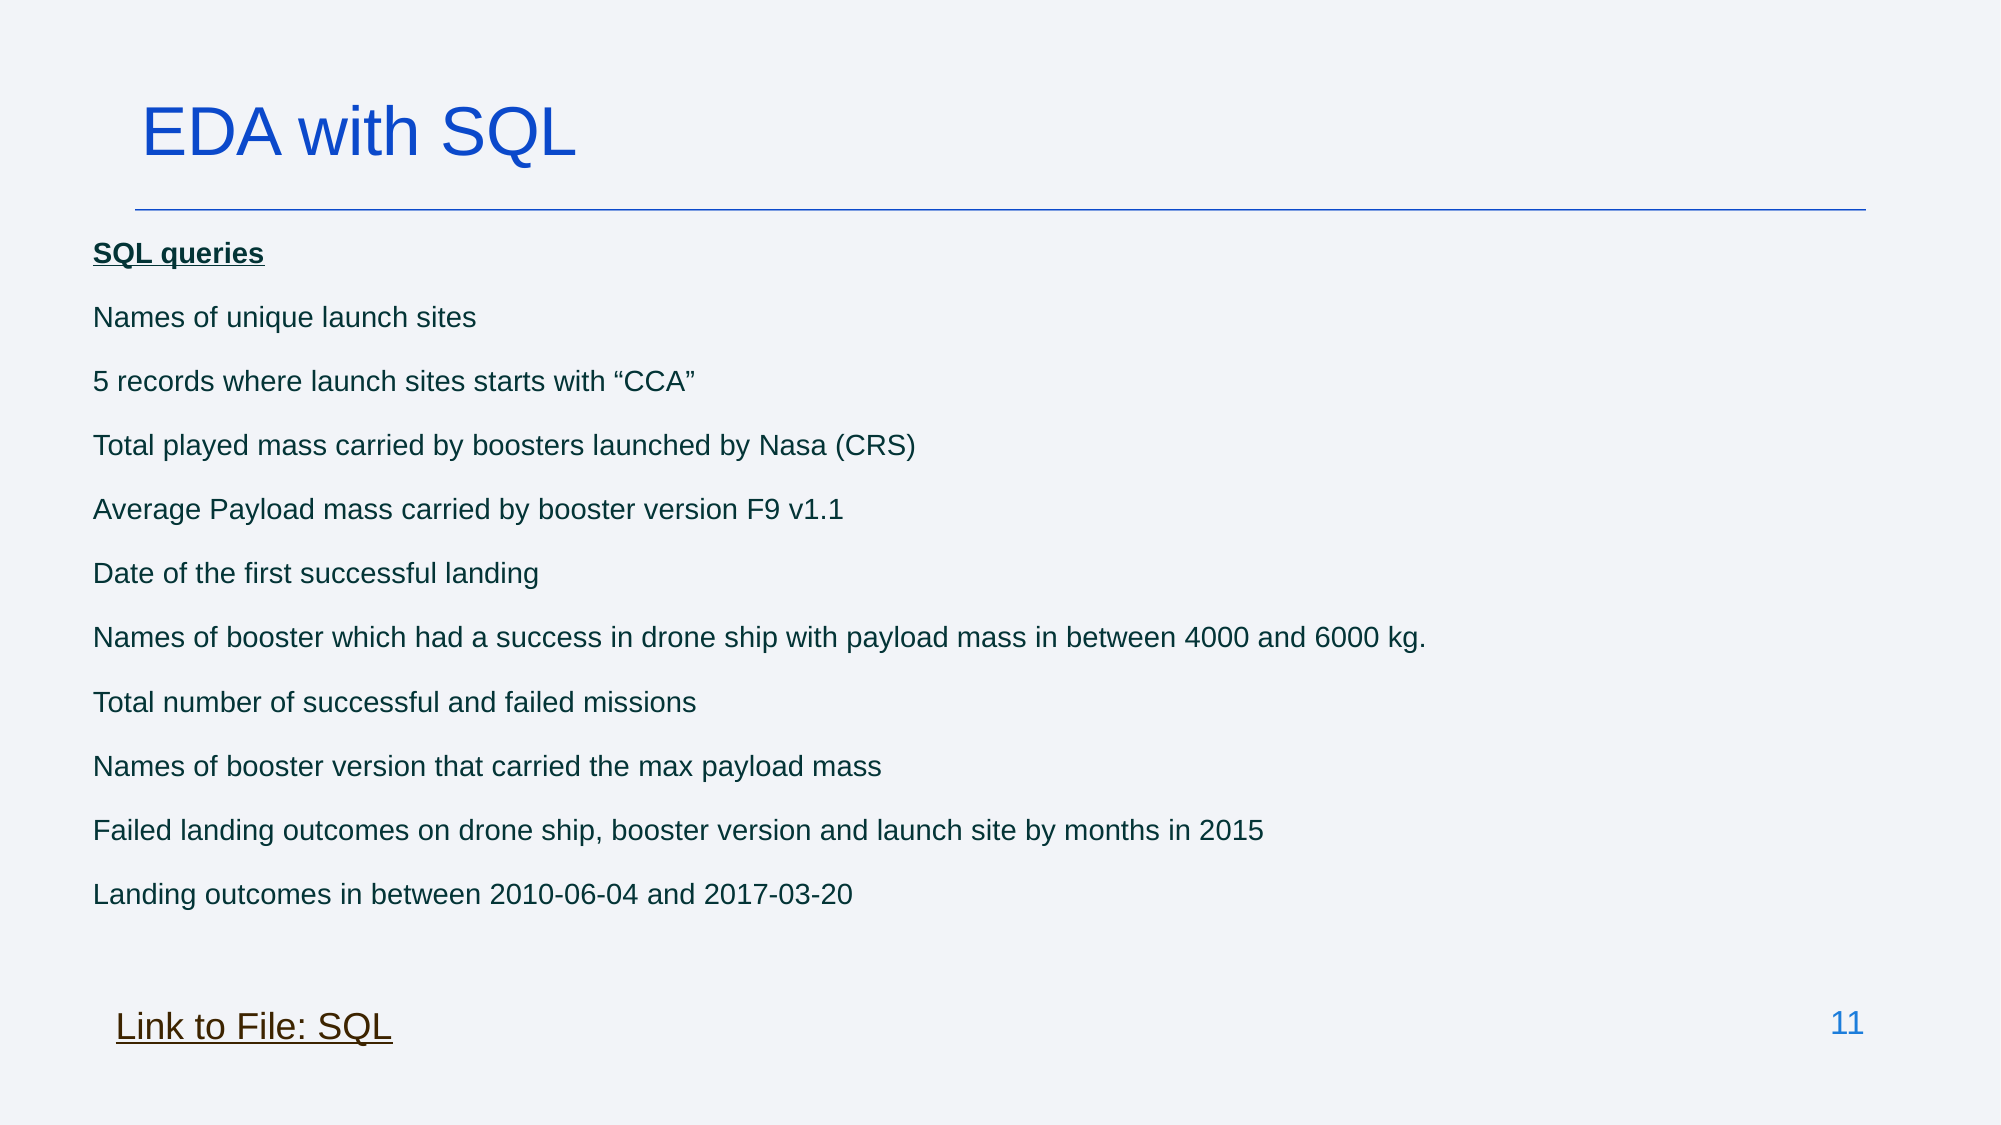

EDA with SQL
SQL queries
Names of unique launch sites
5 records where launch sites starts with “CCA”
Total played mass carried by boosters launched by Nasa (CRS)
Average Payload mass carried by booster version F9 v1.1
Date of the first successful landing
Names of booster which had a success in drone ship with payload mass in between 4000 and 6000 kg.
Total number of successful and failed missions
Names of booster version that carried the max payload mass
Failed landing outcomes on drone ship, booster version and launch site by months in 2015
Landing outcomes in between 2010-06-04 and 2017-03-20

11
Link to File: SQL